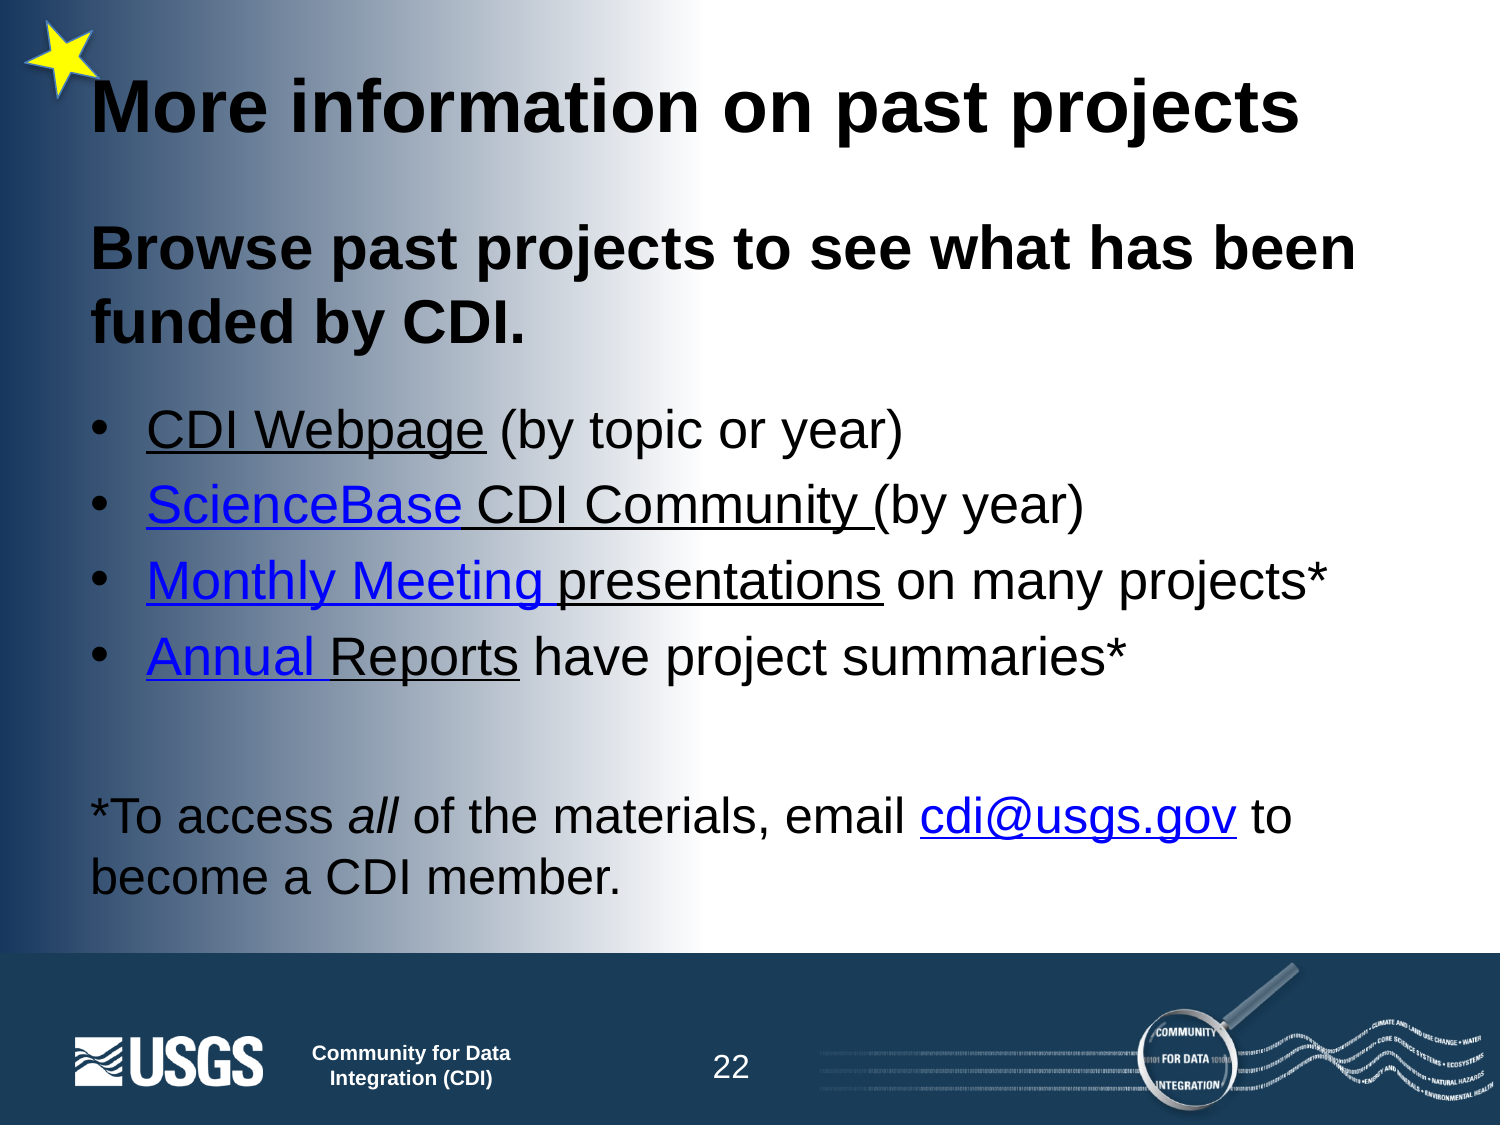

# More information on past projects
Browse past projects to see what has been funded by CDI.

CDI Webpage (by topic or year)
ScienceBase CDI Community (by year)
Monthly Meeting presentations on many projects*
Annual Reports have project summaries*

*To access all of the materials, email cdi@usgs.gov to become a CDI member.